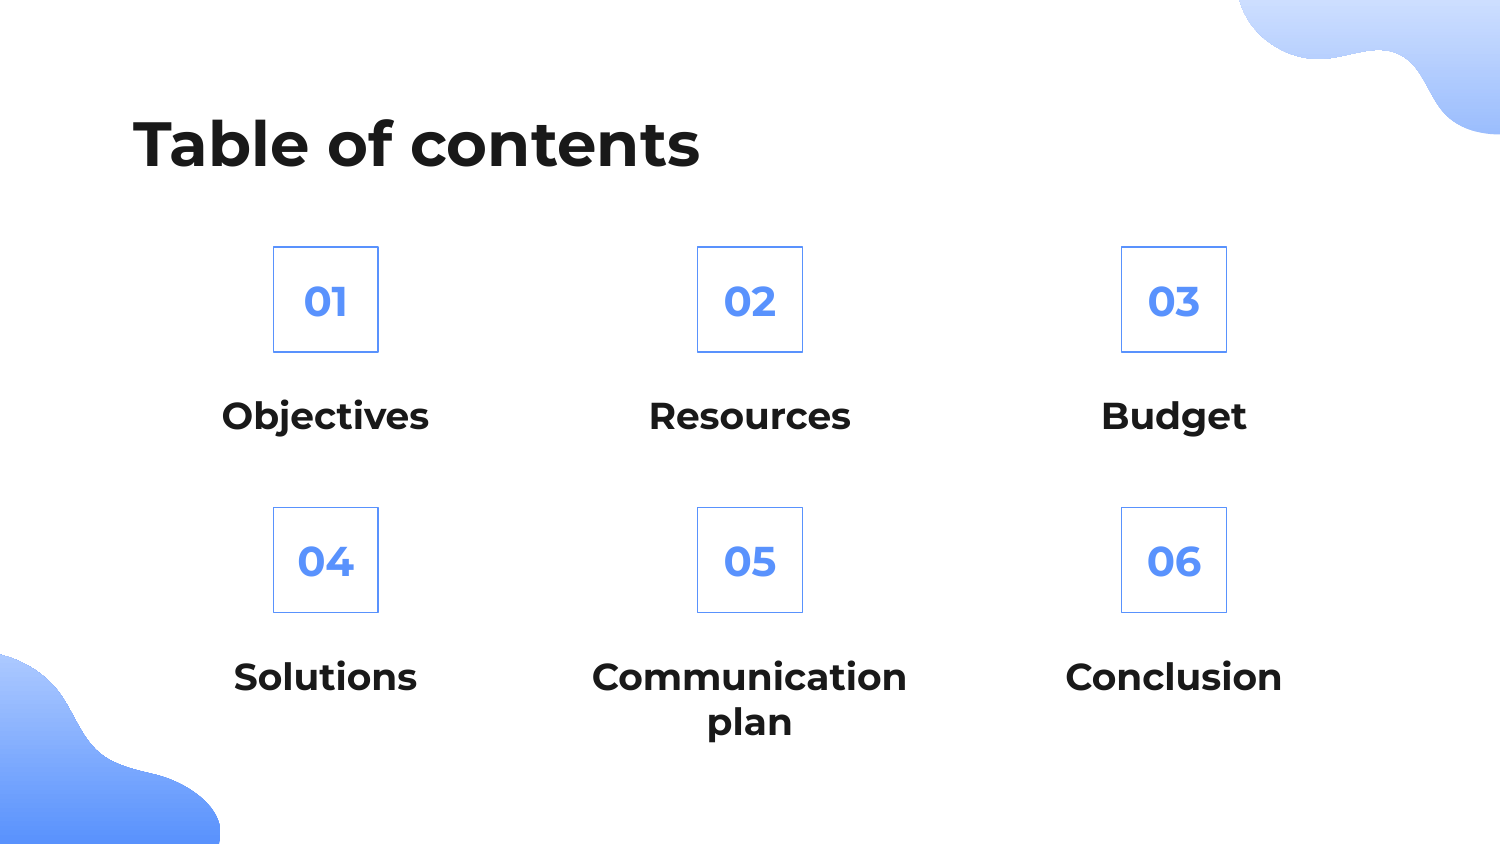

# Table of contents
02
03
01
Objectives
Resources
Budget
04
05
06
Solutions
Communication plan
Conclusion